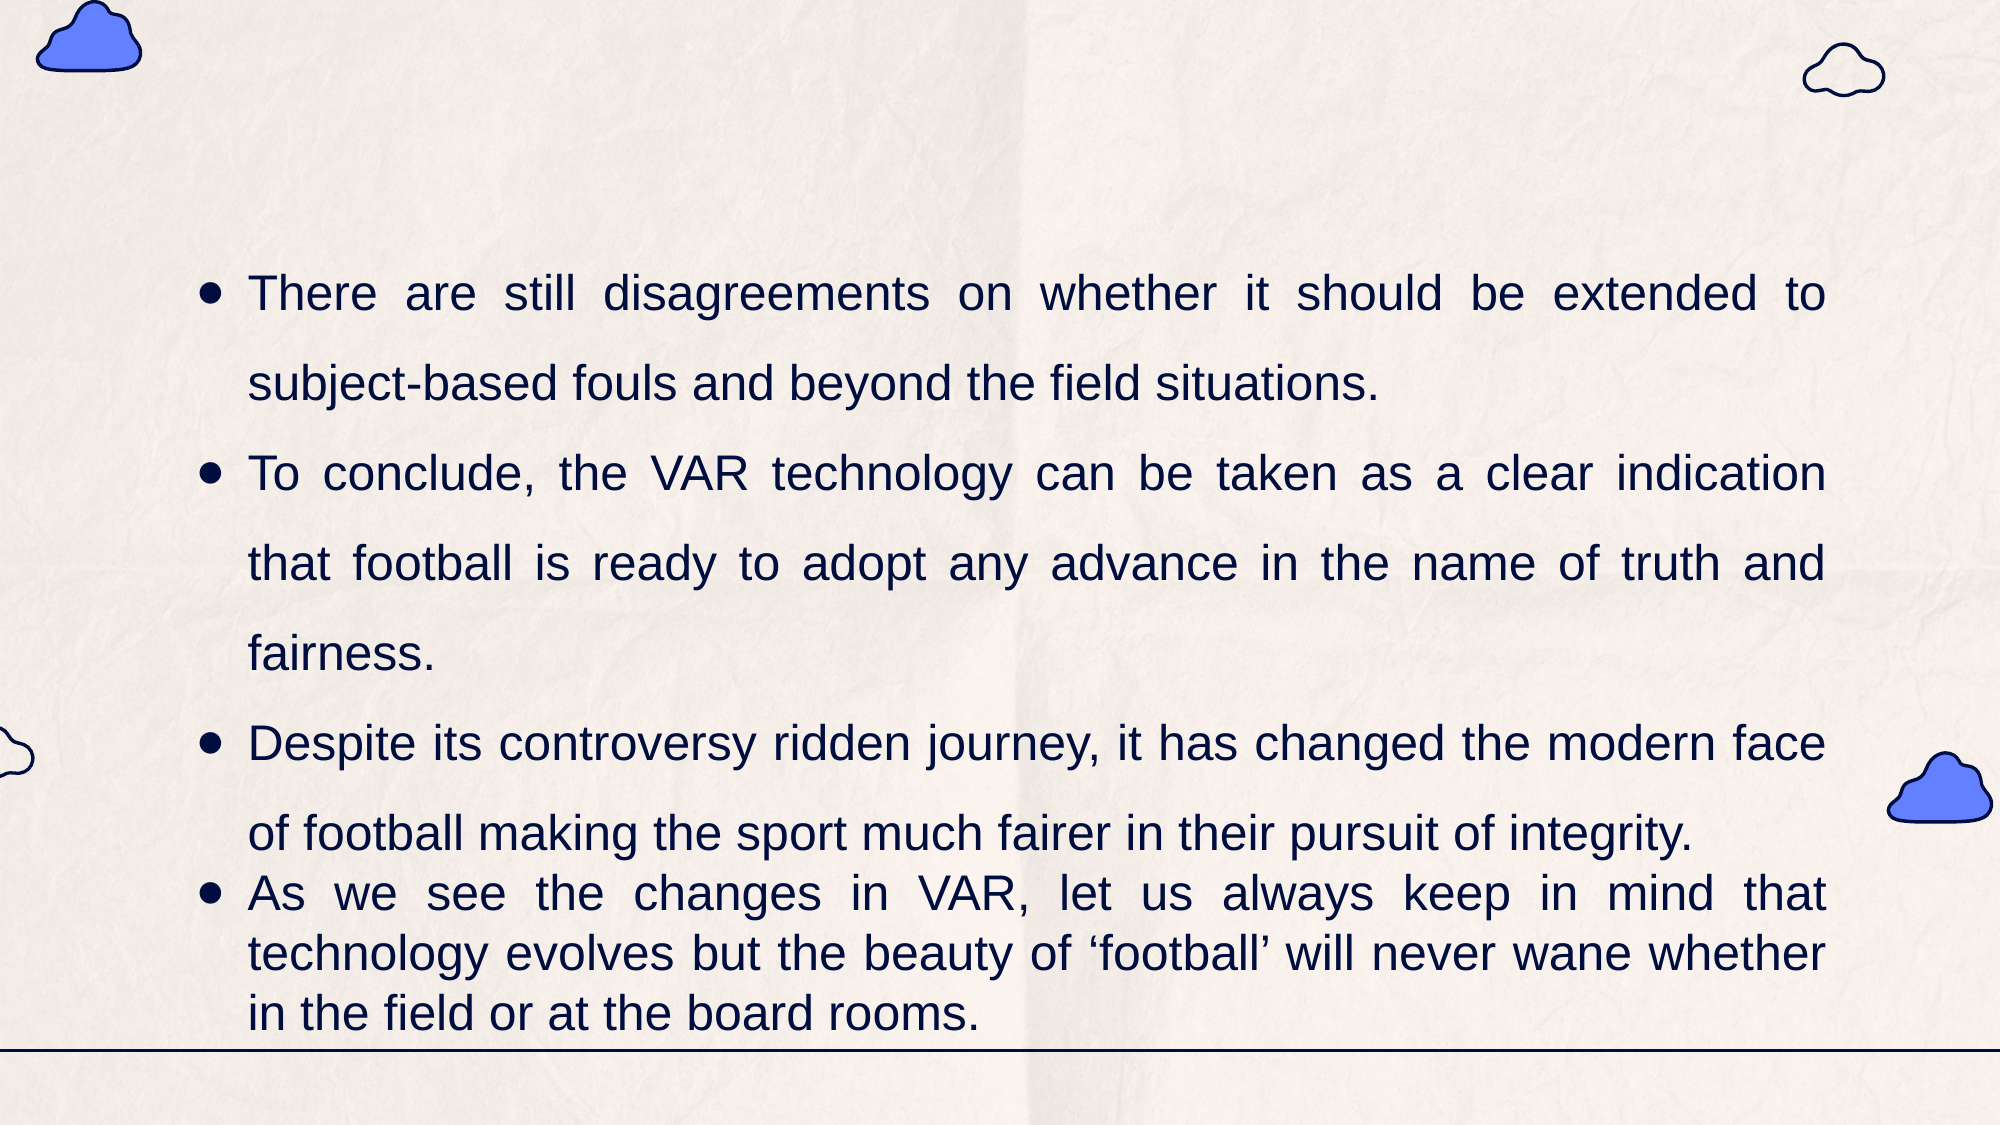

#
There are still disagreements on whether it should be extended to subject-based fouls and beyond the field situations.
To conclude, the VAR technology can be taken as a clear indication that football is ready to adopt any advance in the name of truth and fairness.
Despite its controversy ridden journey, it has changed the modern face of football making the sport much fairer in their pursuit of integrity.
As we see the changes in VAR, let us always keep in mind that technology evolves but the beauty of ‘football’ will never wane whether in the field or at the board rooms.